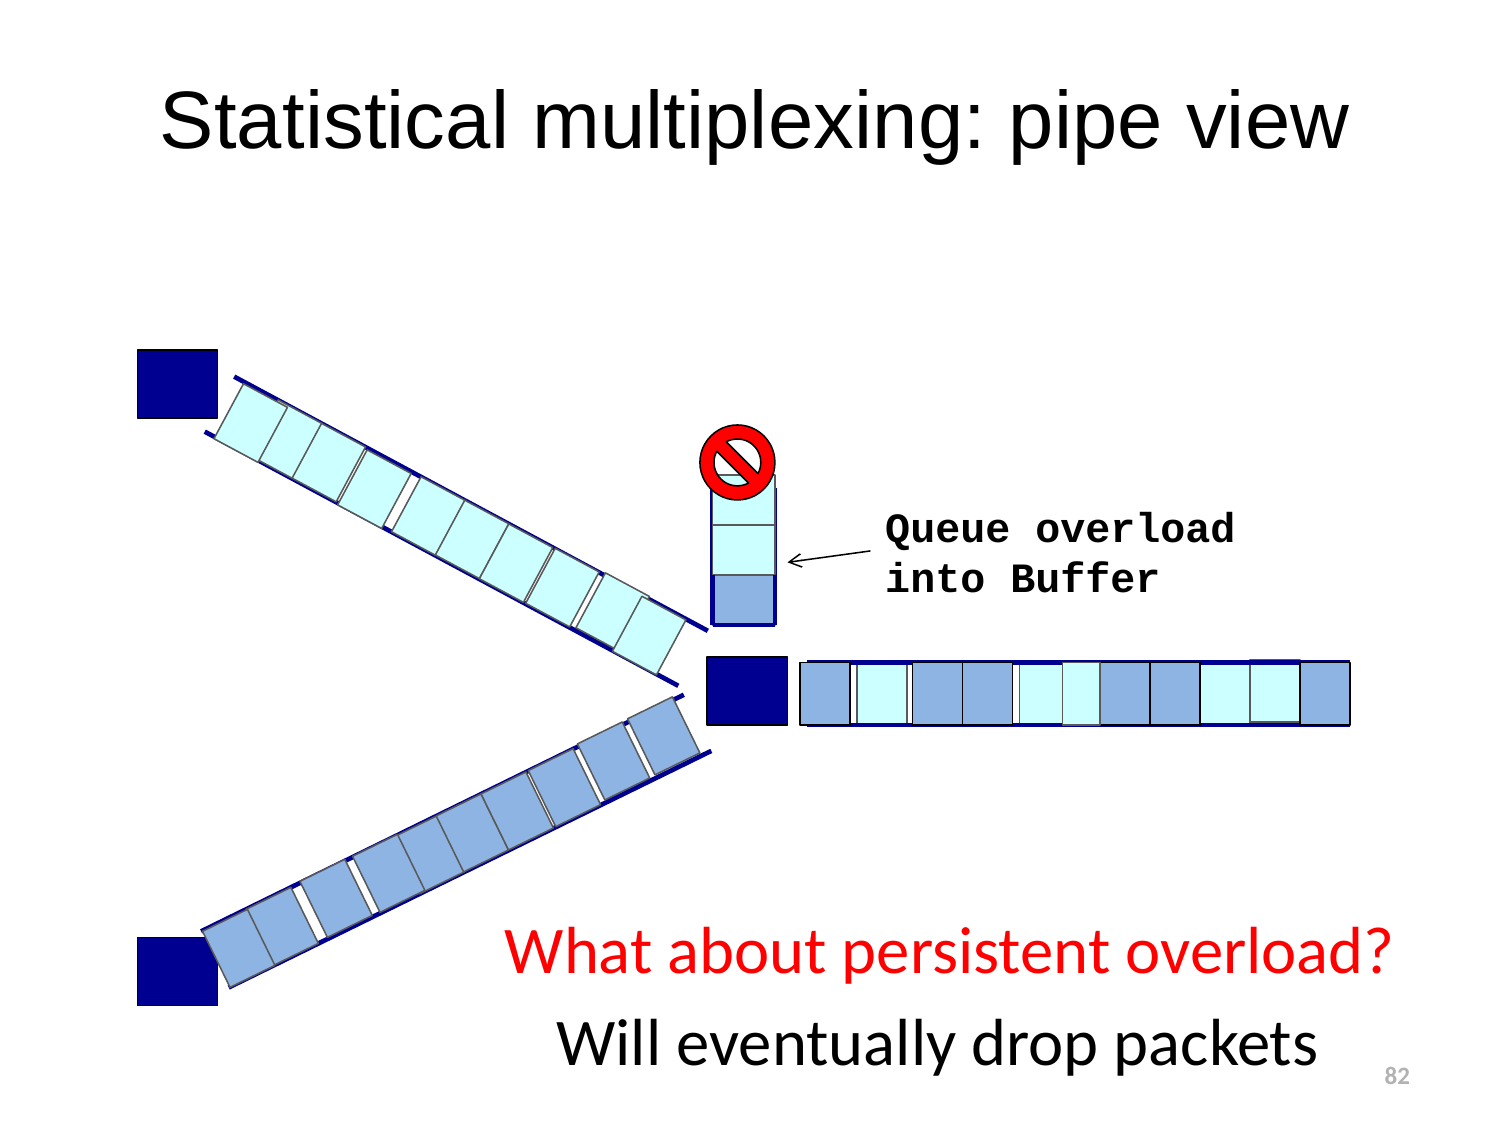

# Statistical multiplexing: pipe view

Queue overload
into Buffer

What about persistent overload?

Will eventually drop packets
82